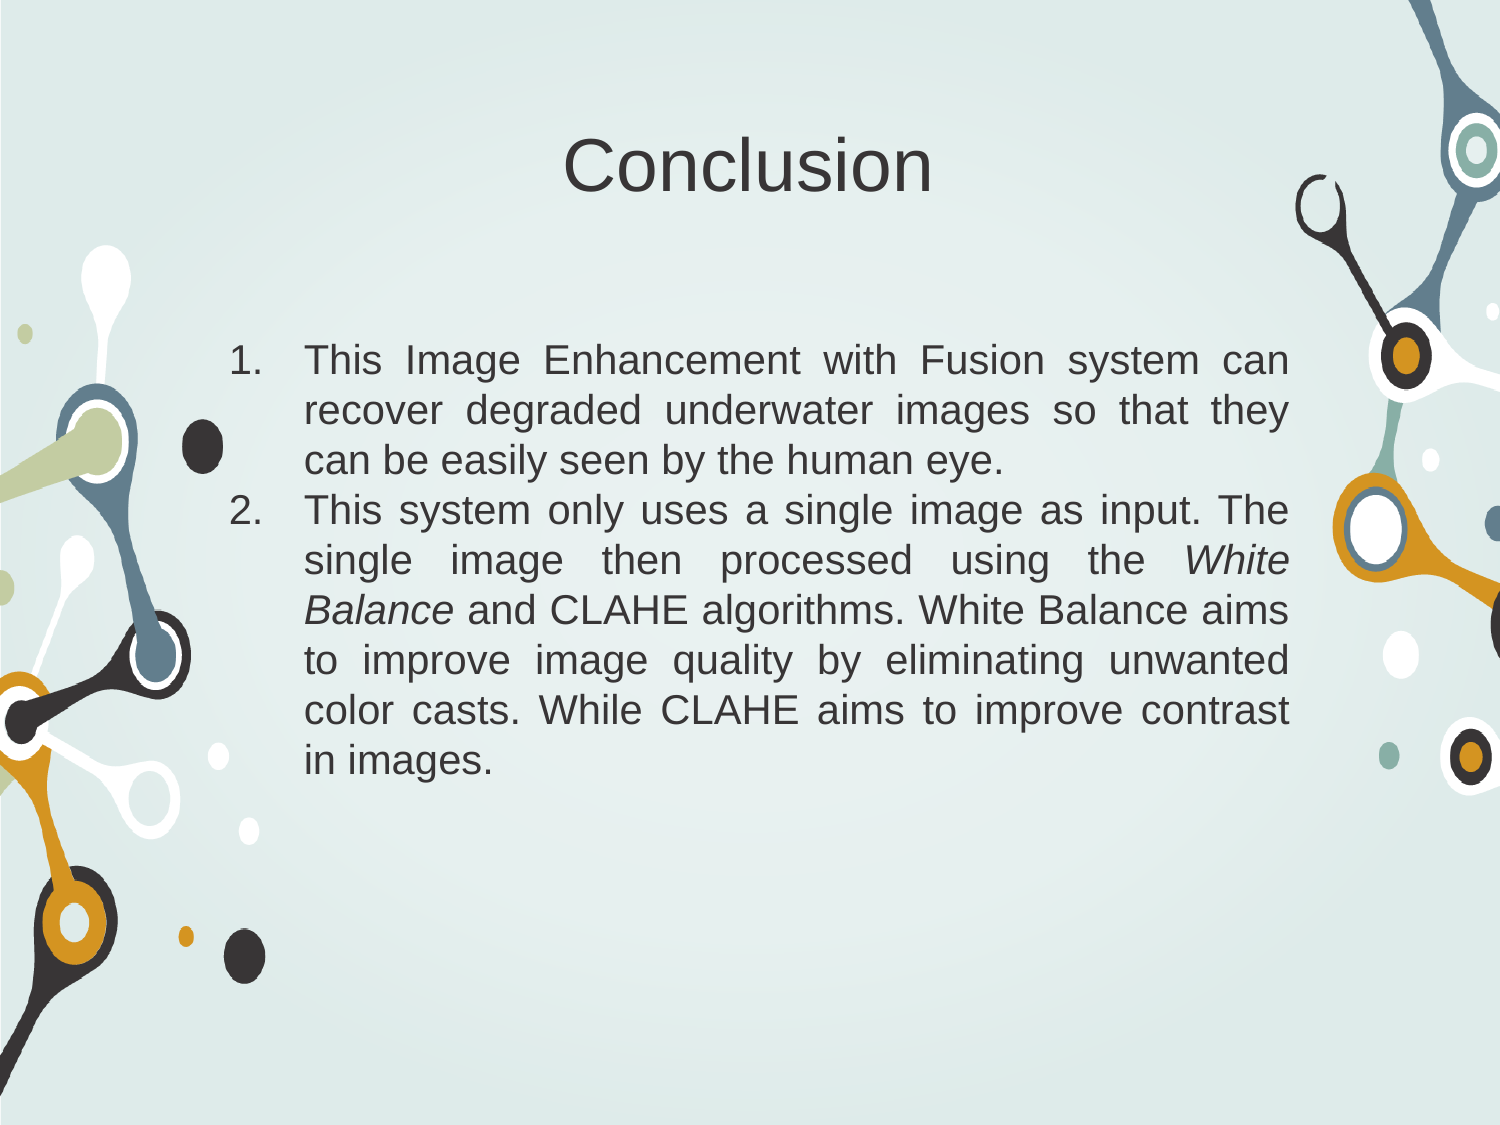

Conclusion
This Image Enhancement with Fusion system can recover degraded underwater images so that they can be easily seen by the human eye.
This system only uses a single image as input. The single image then processed using the White Balance and CLAHE algorithms. White Balance aims to improve image quality by eliminating unwanted color casts. While CLAHE aims to improve contrast in images.